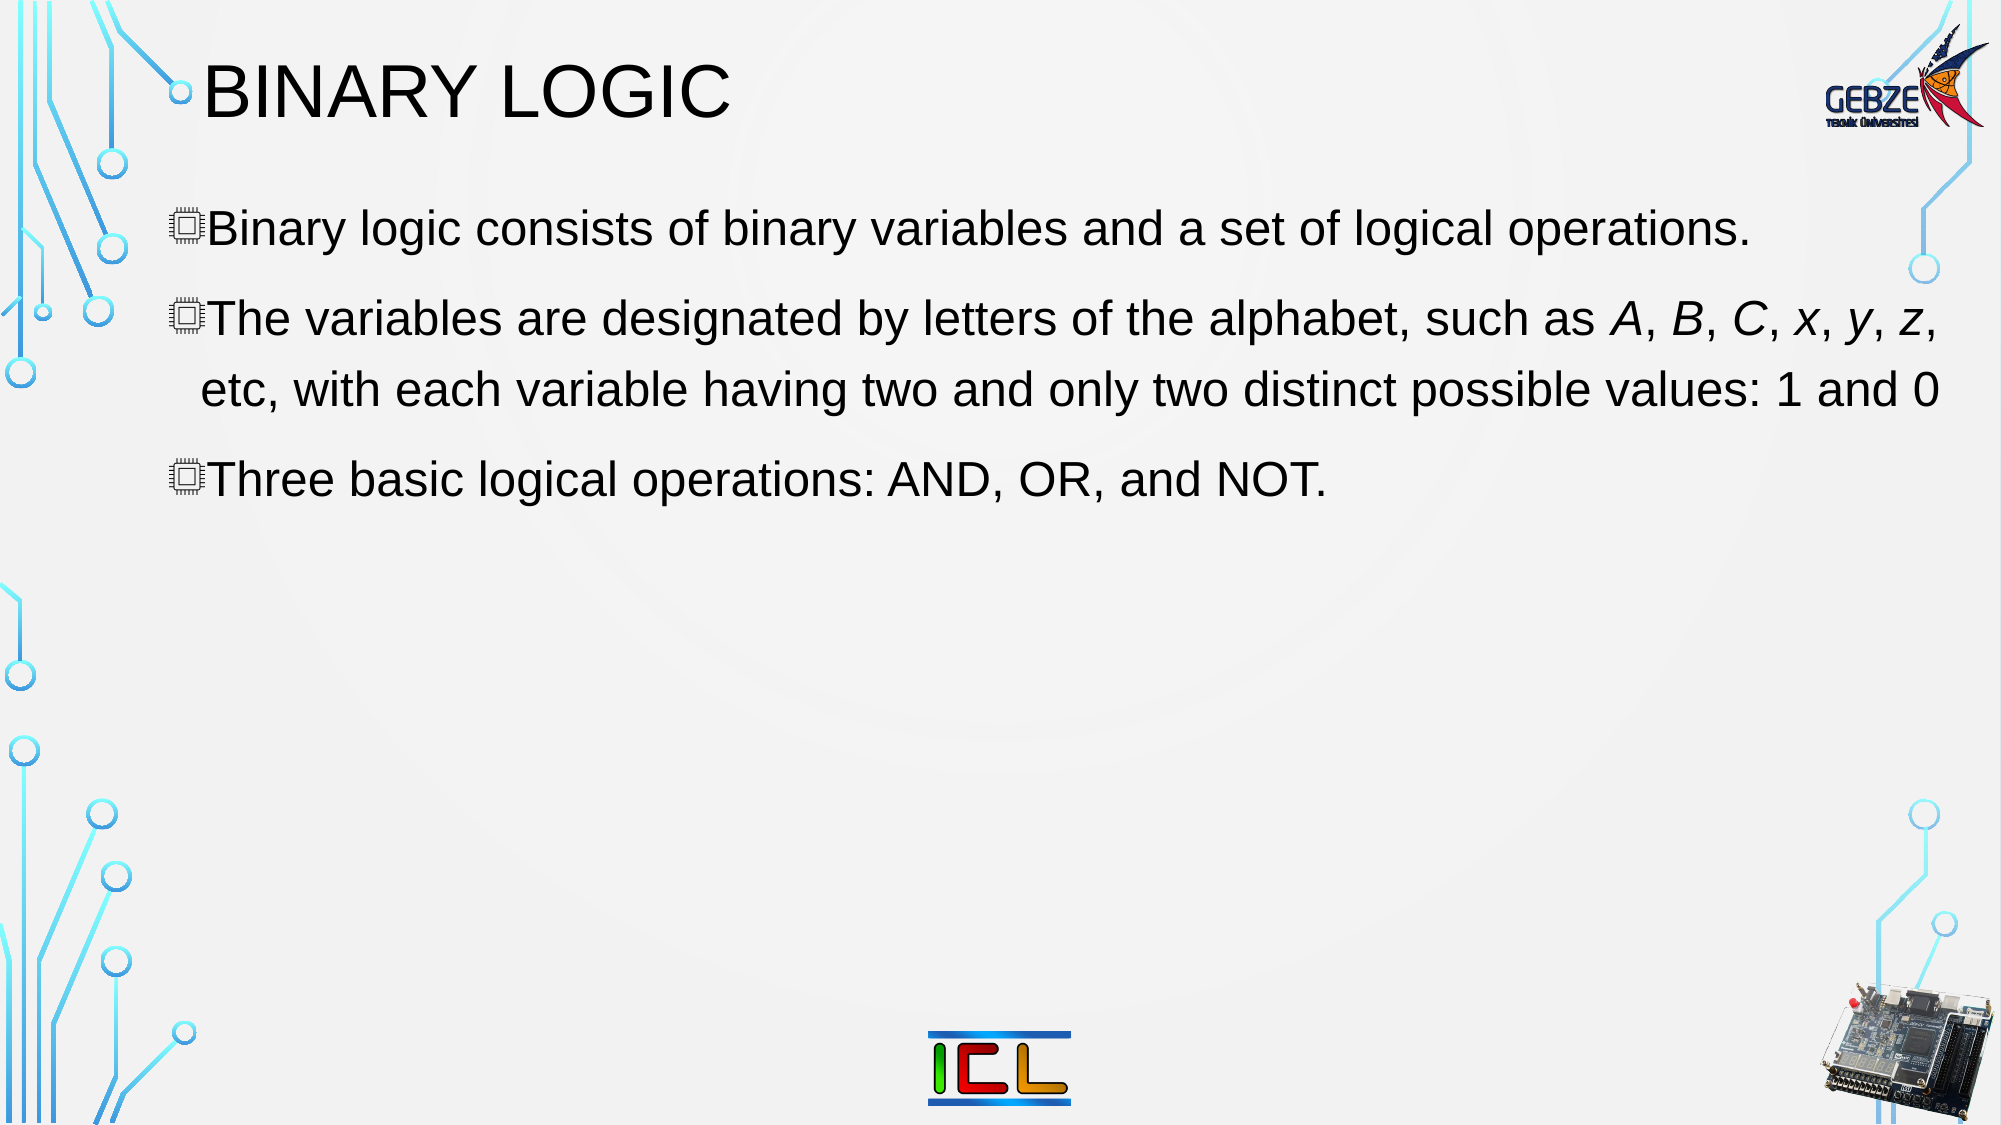

# Binary logic
Binary logic consists of binary variables and a set of logical operations.
The variables are designated by letters of the alphabet, such as A, B, C, x, y, z, etc, with each variable having two and only two distinct possible values: 1 and 0
Three basic logical operations: AND, OR, and NOT.